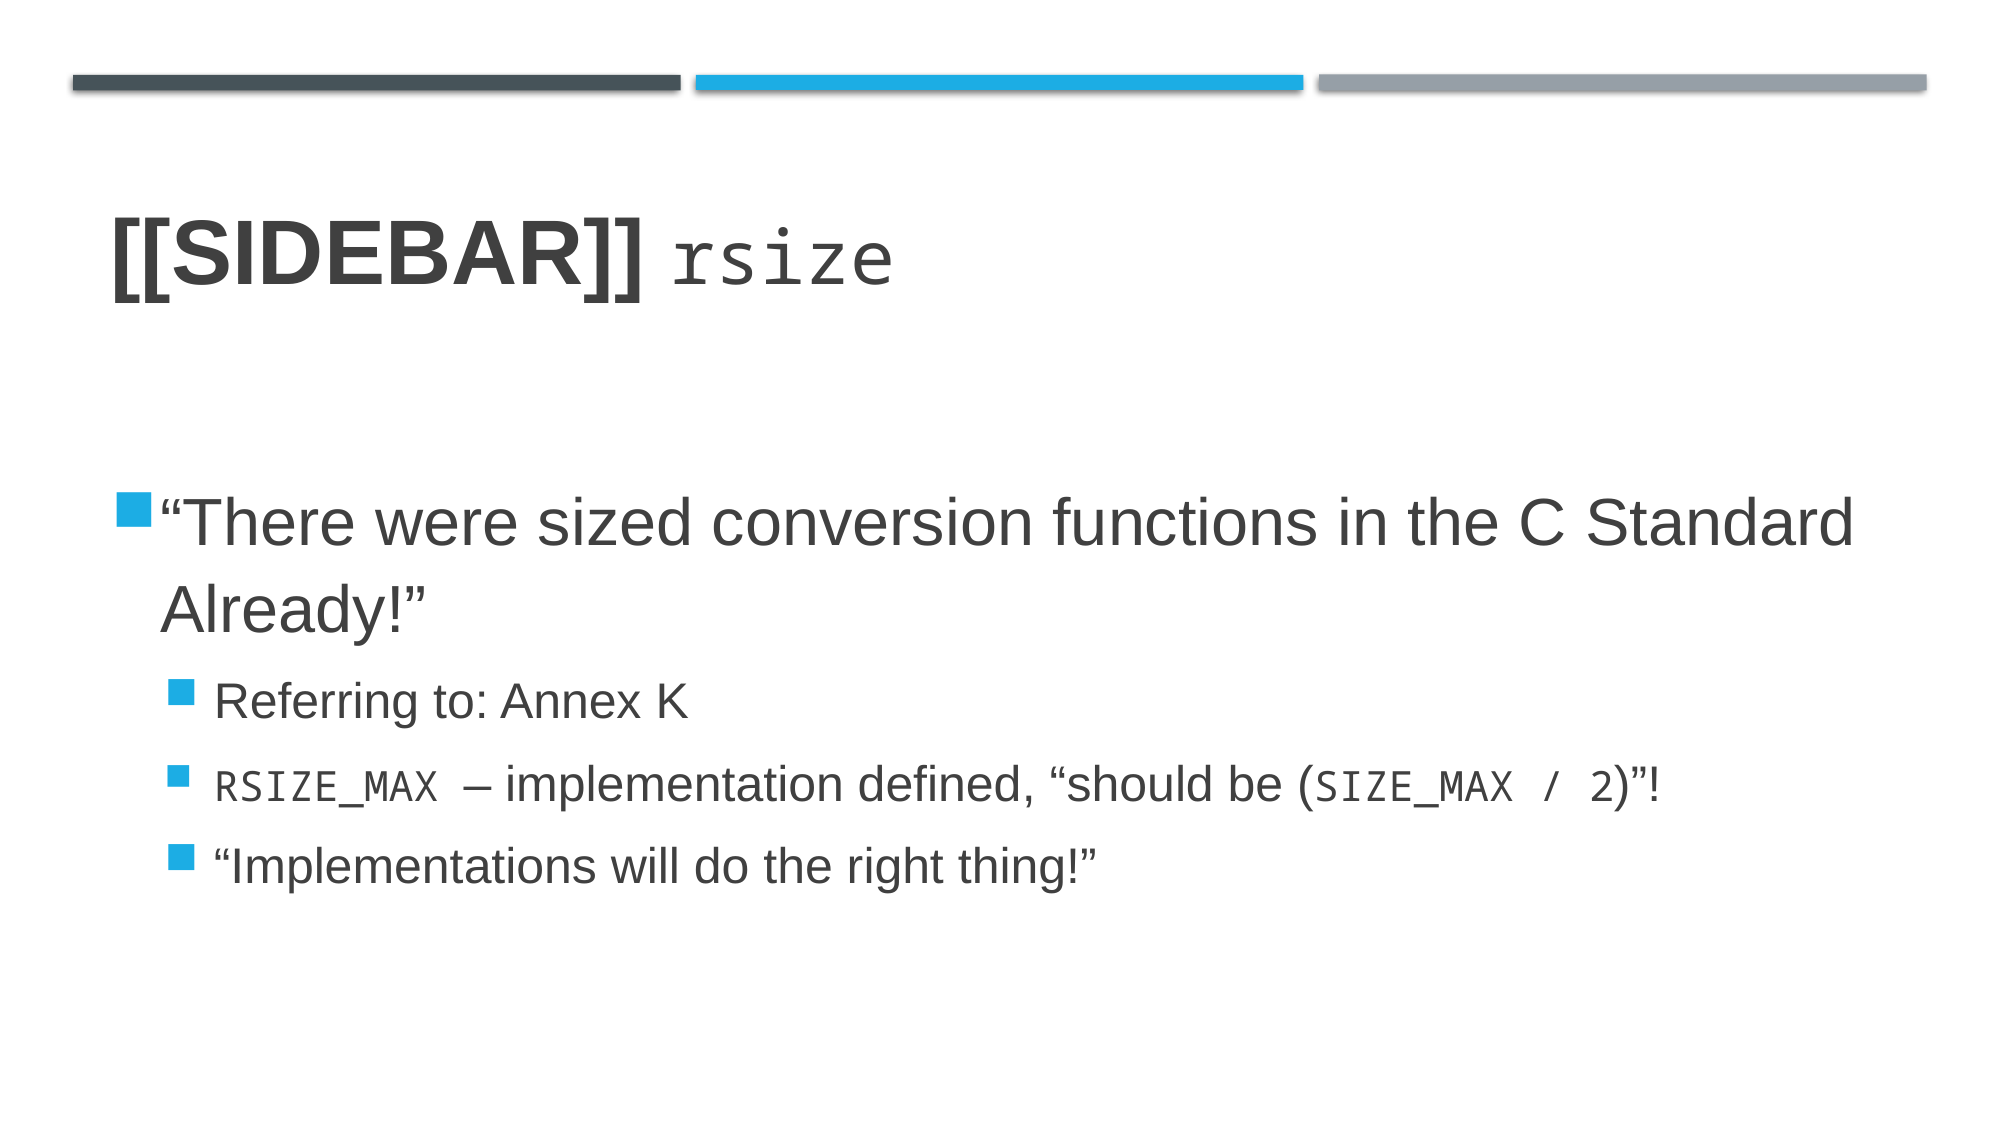

# [[sidebar]] rsize
“There were sized conversion functions in the C Standard Already!”
Referring to: Annex K
RSIZE_MAX – implementation defined, “should be (SIZE_MAX / 2)”!
“Implementations will do the right thing!”